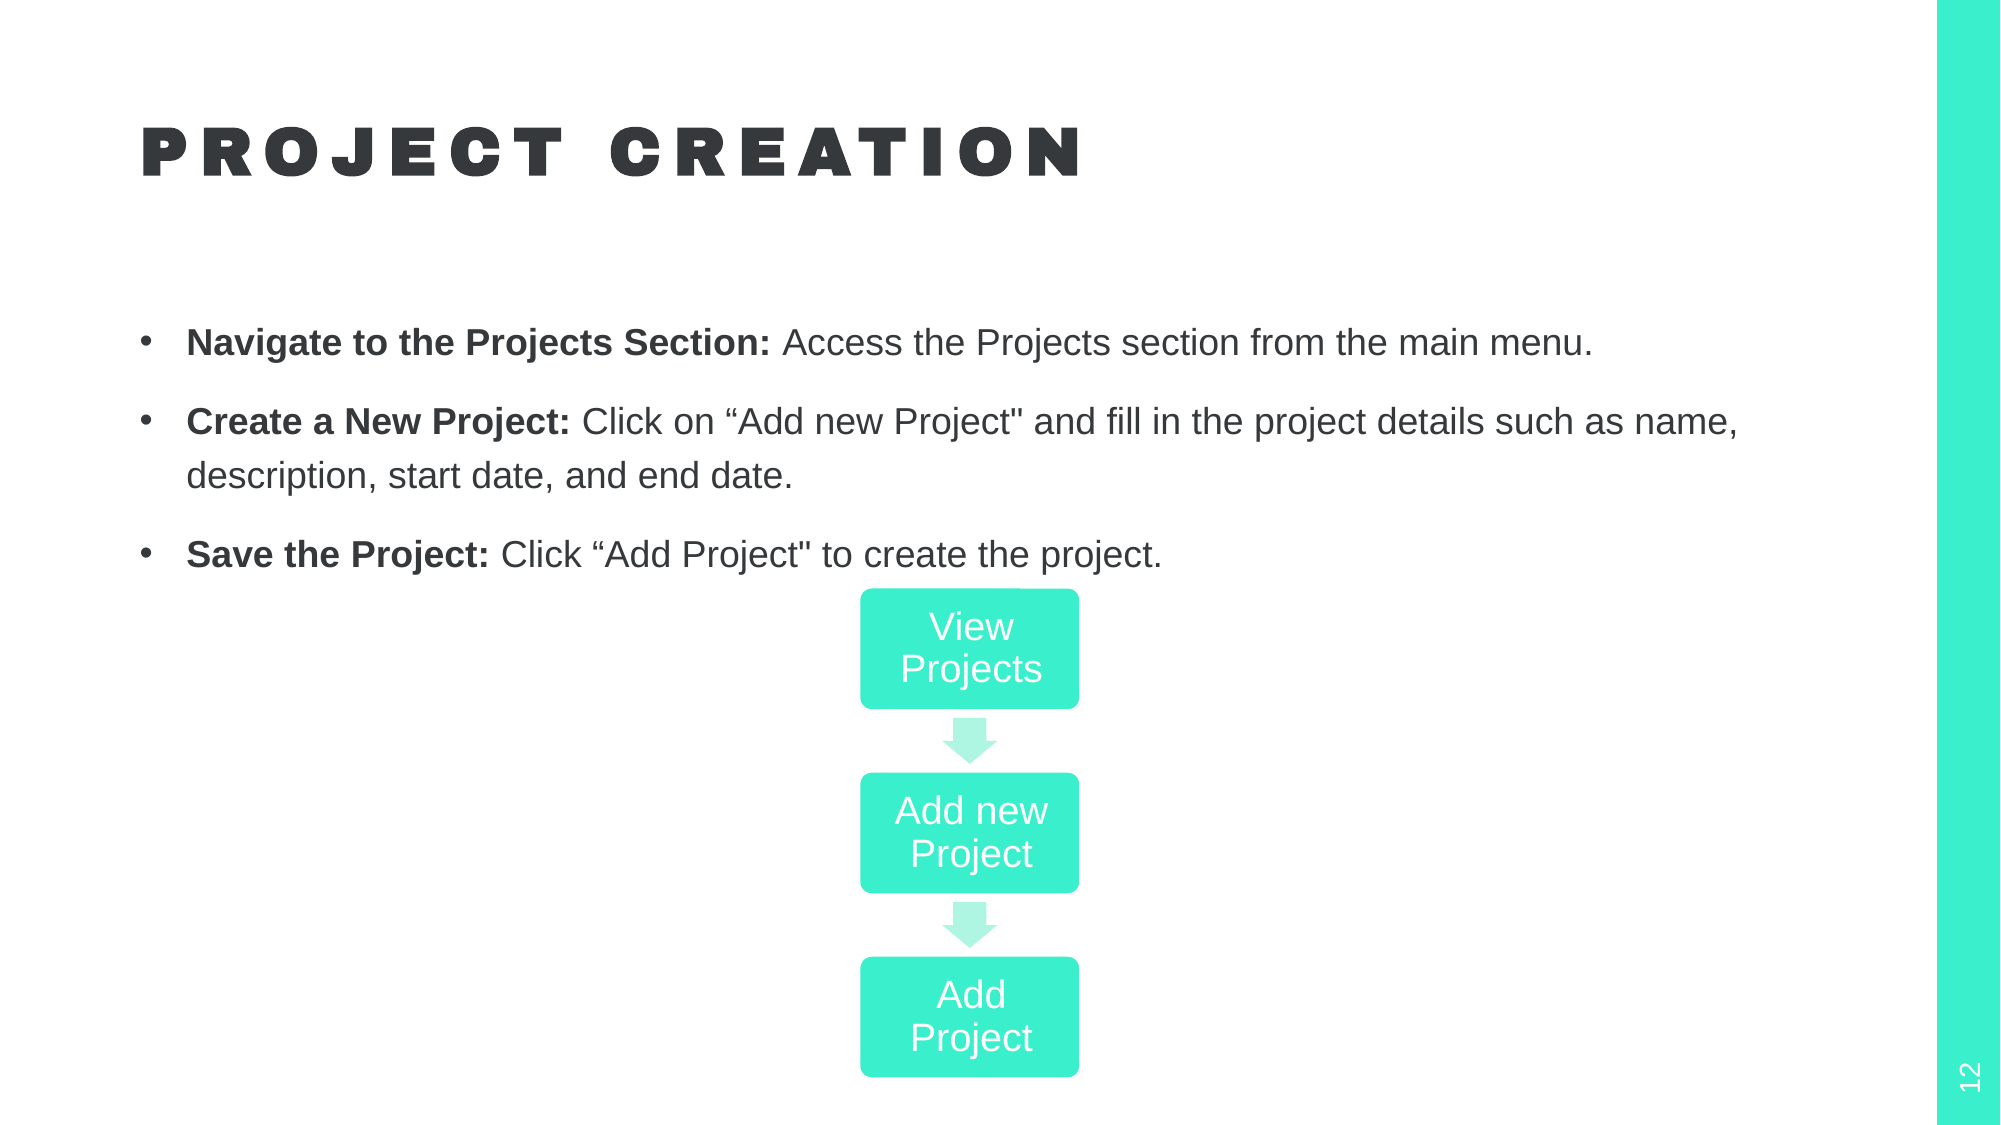

# Project Creation
Navigate to the Projects Section: Access the Projects section from the main menu.
Create a New Project: Click on “Add new Project" and fill in the project details such as name, description, start date, and end date.
Save the Project: Click “Add Project" to create the project.
View Projects

Add new Project

Add Project
12